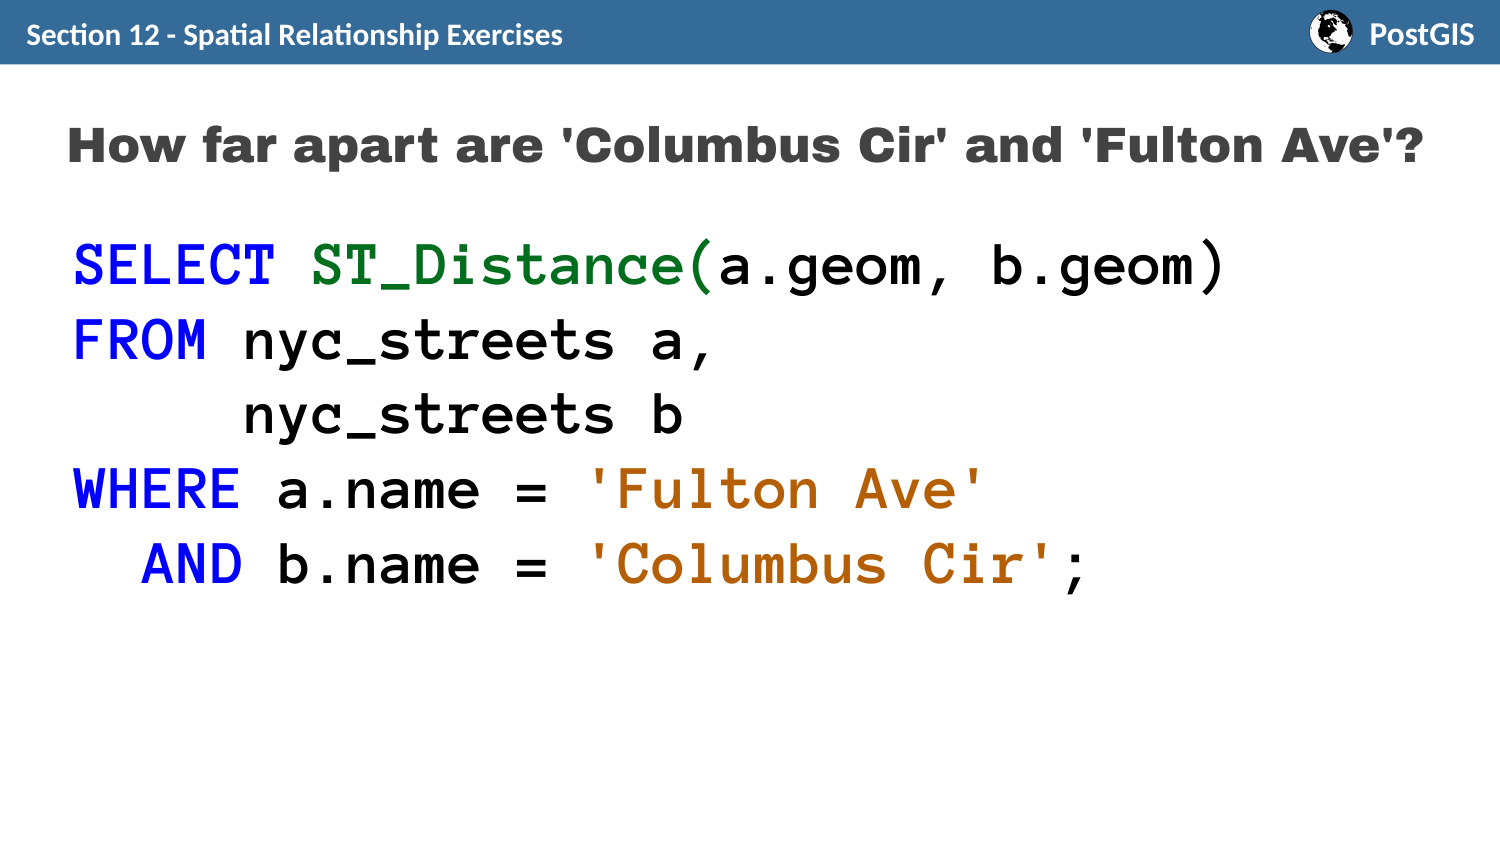

Section 12 - Spatial Relationship Exercises
# How far apart are 'Columbus Cir' and 'Fulton Ave'?
SELECT ST_Distance(a.geom, b.geom)
FROM nyc_streets a,
     nyc_streets b
WHERE a.name = 'Fulton Ave'
  AND b.name = 'Columbus Cir';